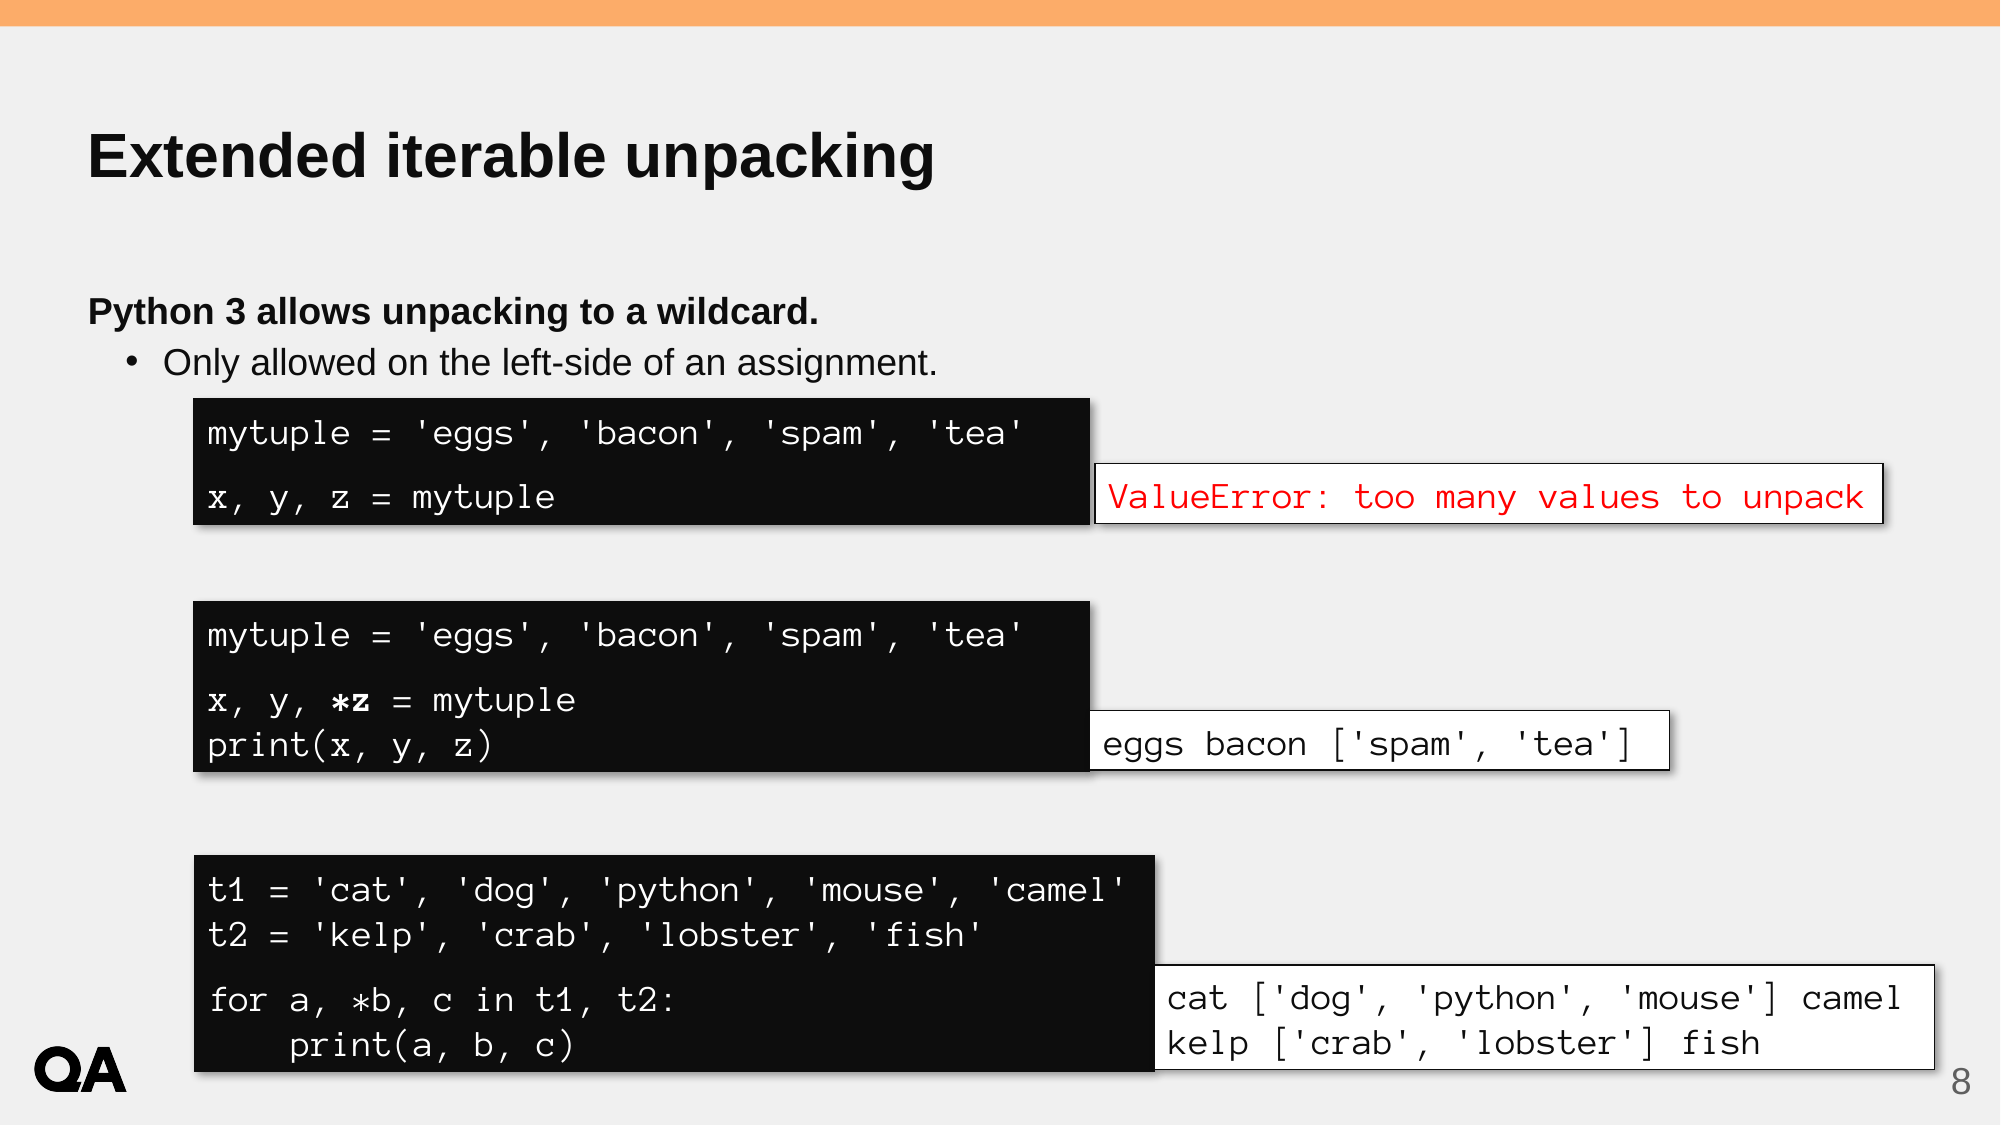

# Extended iterable unpacking
Python 3 allows unpacking to a wildcard.
Only allowed on the left-side of an assignment.
mytuple = 'eggs', 'bacon', 'spam', 'tea'

x, y, z = mytuple
ValueError: too many values to unpack
mytuple = 'eggs', 'bacon', 'spam', 'tea'

x, y, *z = mytuple
print(x, y, z)
eggs bacon ['spam', 'tea']
t1 = 'cat', 'dog', 'python', 'mouse', 'camel'
t2 = 'kelp', 'crab', 'lobster', 'fish'

for a, *b, c in t1, t2:
    print(a, b, c)
cat ['dog', 'python', 'mouse'] camel
kelp ['crab', 'lobster'] fish
8